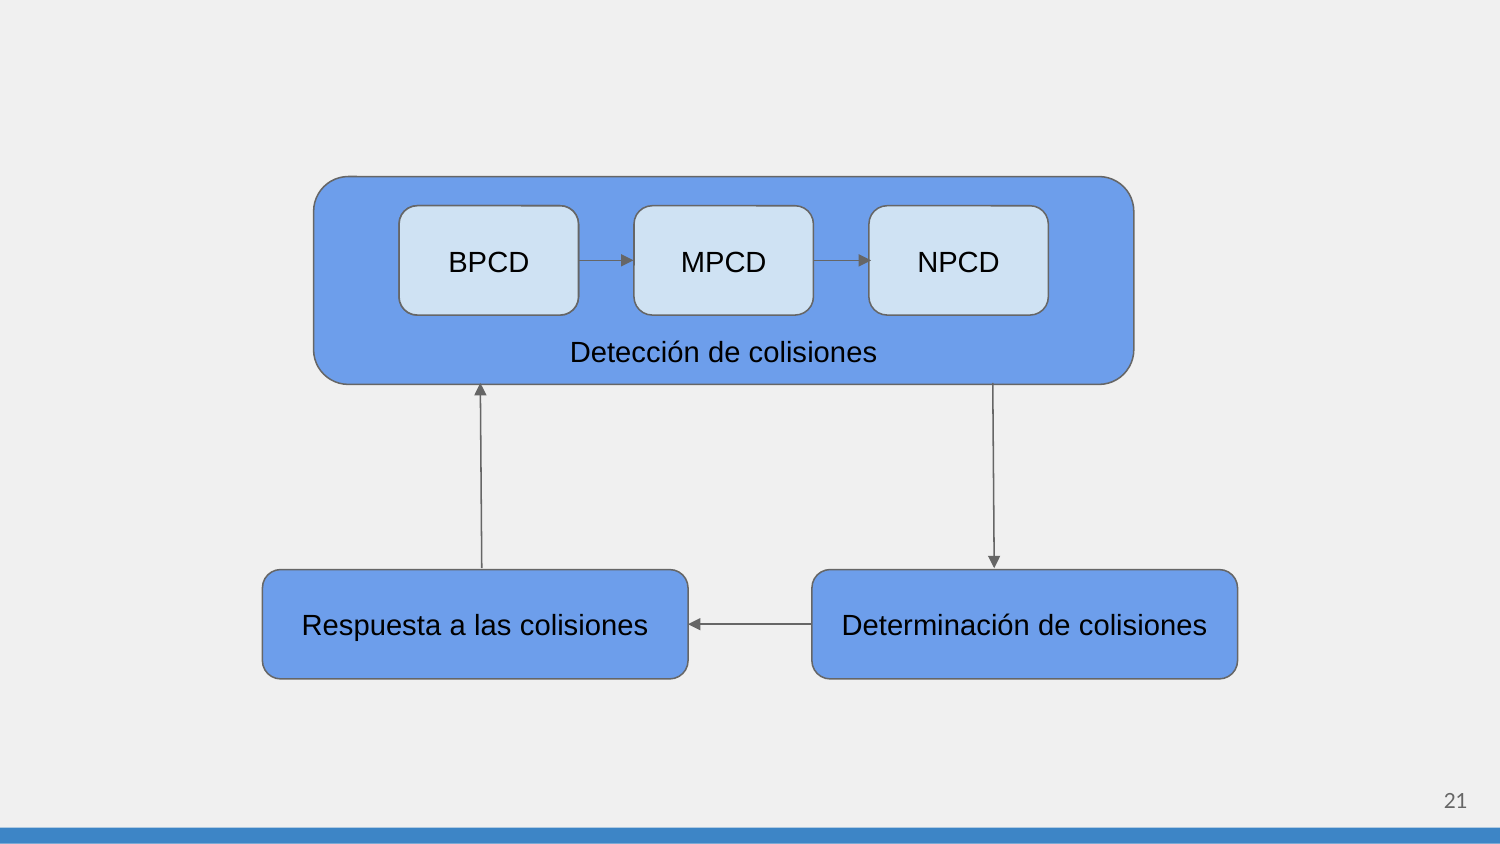

Detección de colisiones
BPCD
BPCD
MPCD
NPCD
Respuesta a las colisiones
Determinación de colisiones
21